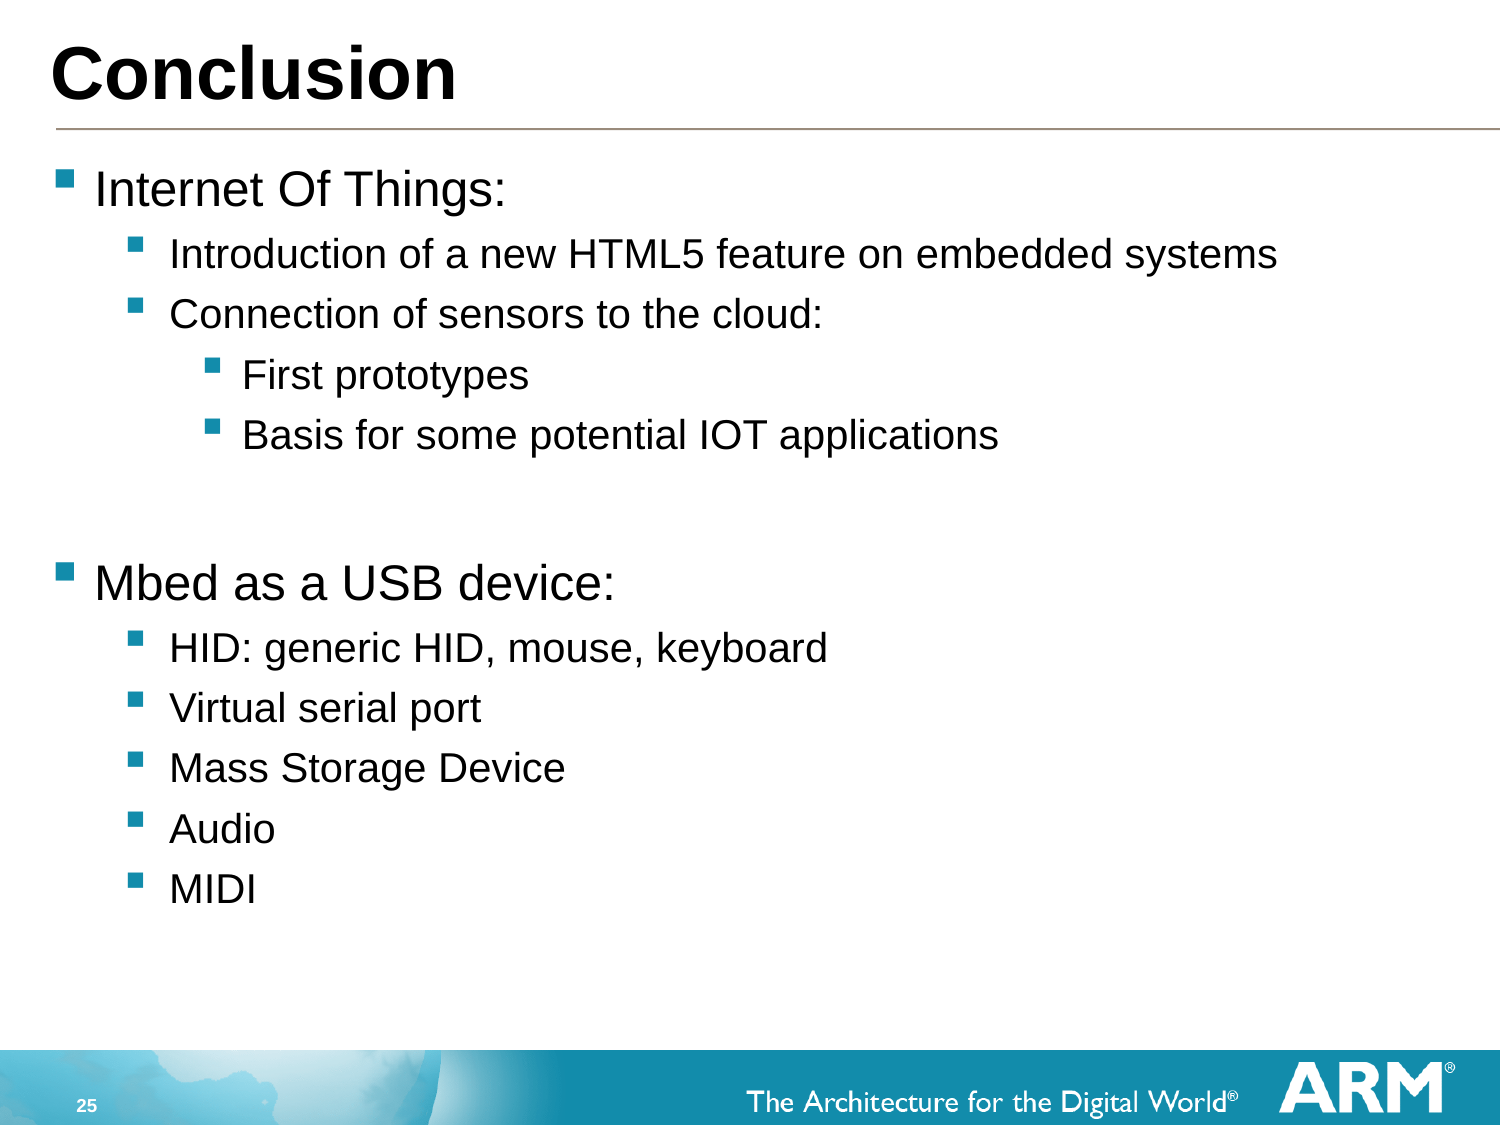

# Conclusion
Internet Of Things:
Introduction of a new HTML5 feature on embedded systems
Connection of sensors to the cloud:
First prototypes
Basis for some potential IOT applications

Mbed as a USB device:
HID: generic HID, mouse, keyboard
Virtual serial port
Mass Storage Device
Audio
MIDI